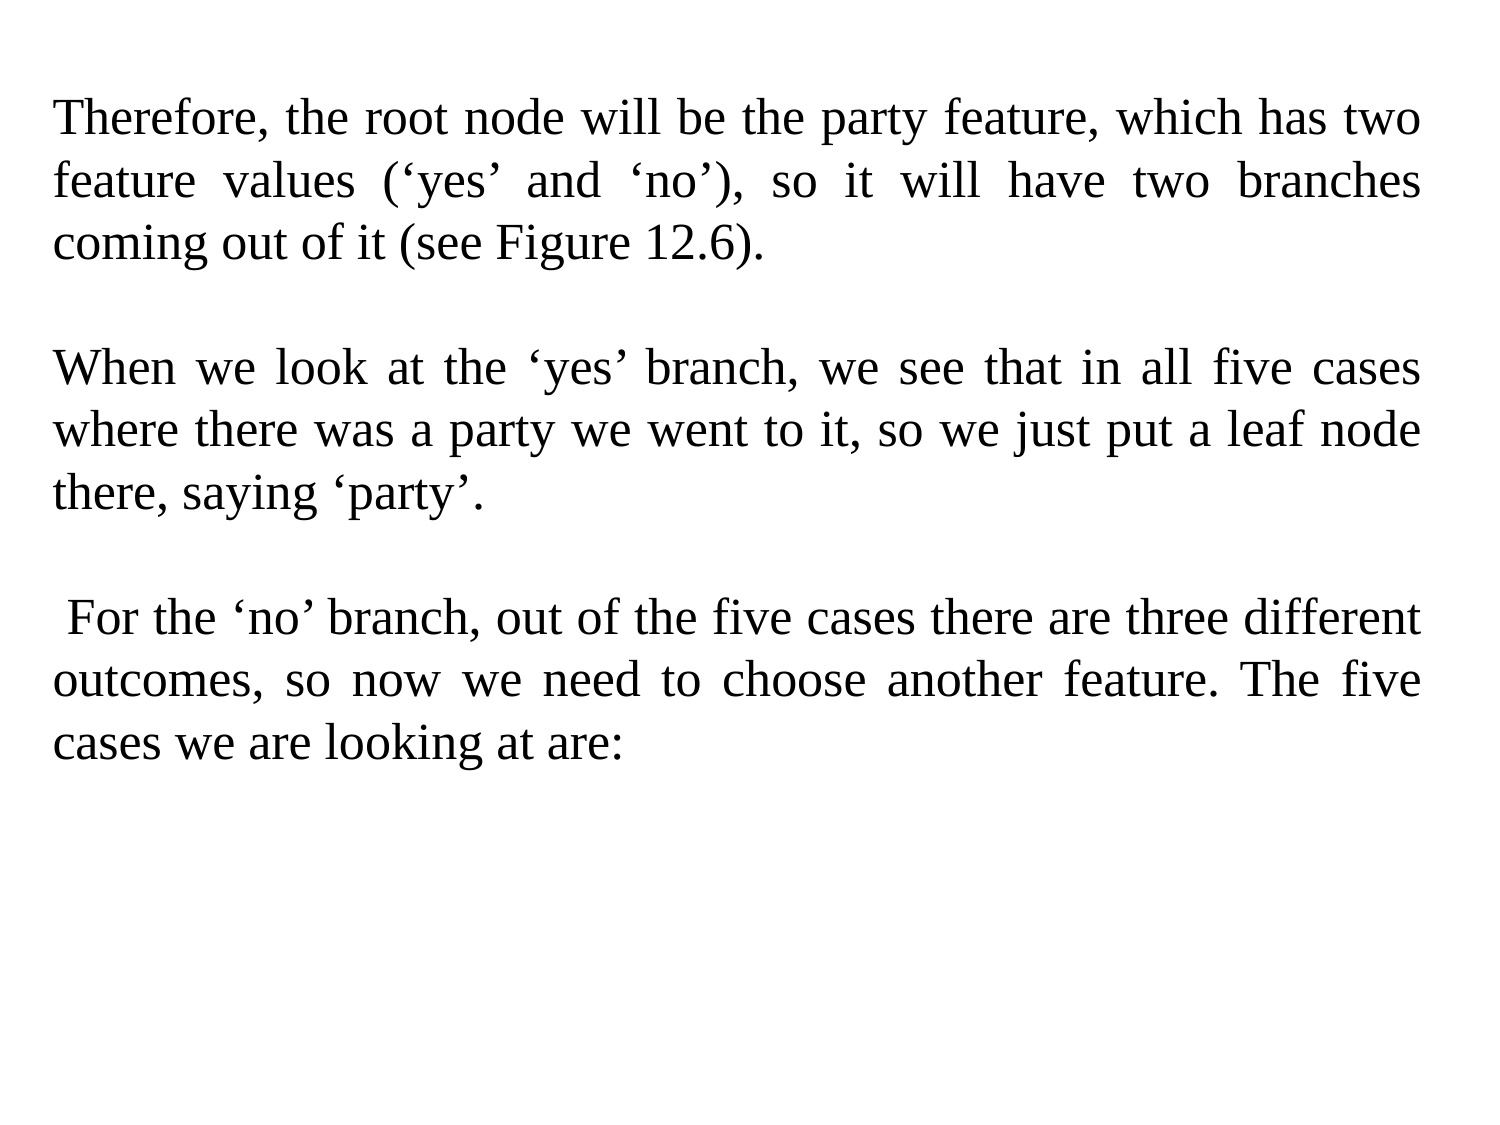

Therefore, the root node will be the party feature, which has two feature values (‘yes’ and ‘no’), so it will have two branches coming out of it (see Figure 12.6).

When we look at the ‘yes’ branch, we see that in all five cases where there was a party we went to it, so we just put a leaf node there, saying ‘party’.

 For the ‘no’ branch, out of the five cases there are three different outcomes, so now we need to choose another feature. The five cases we are looking at are: